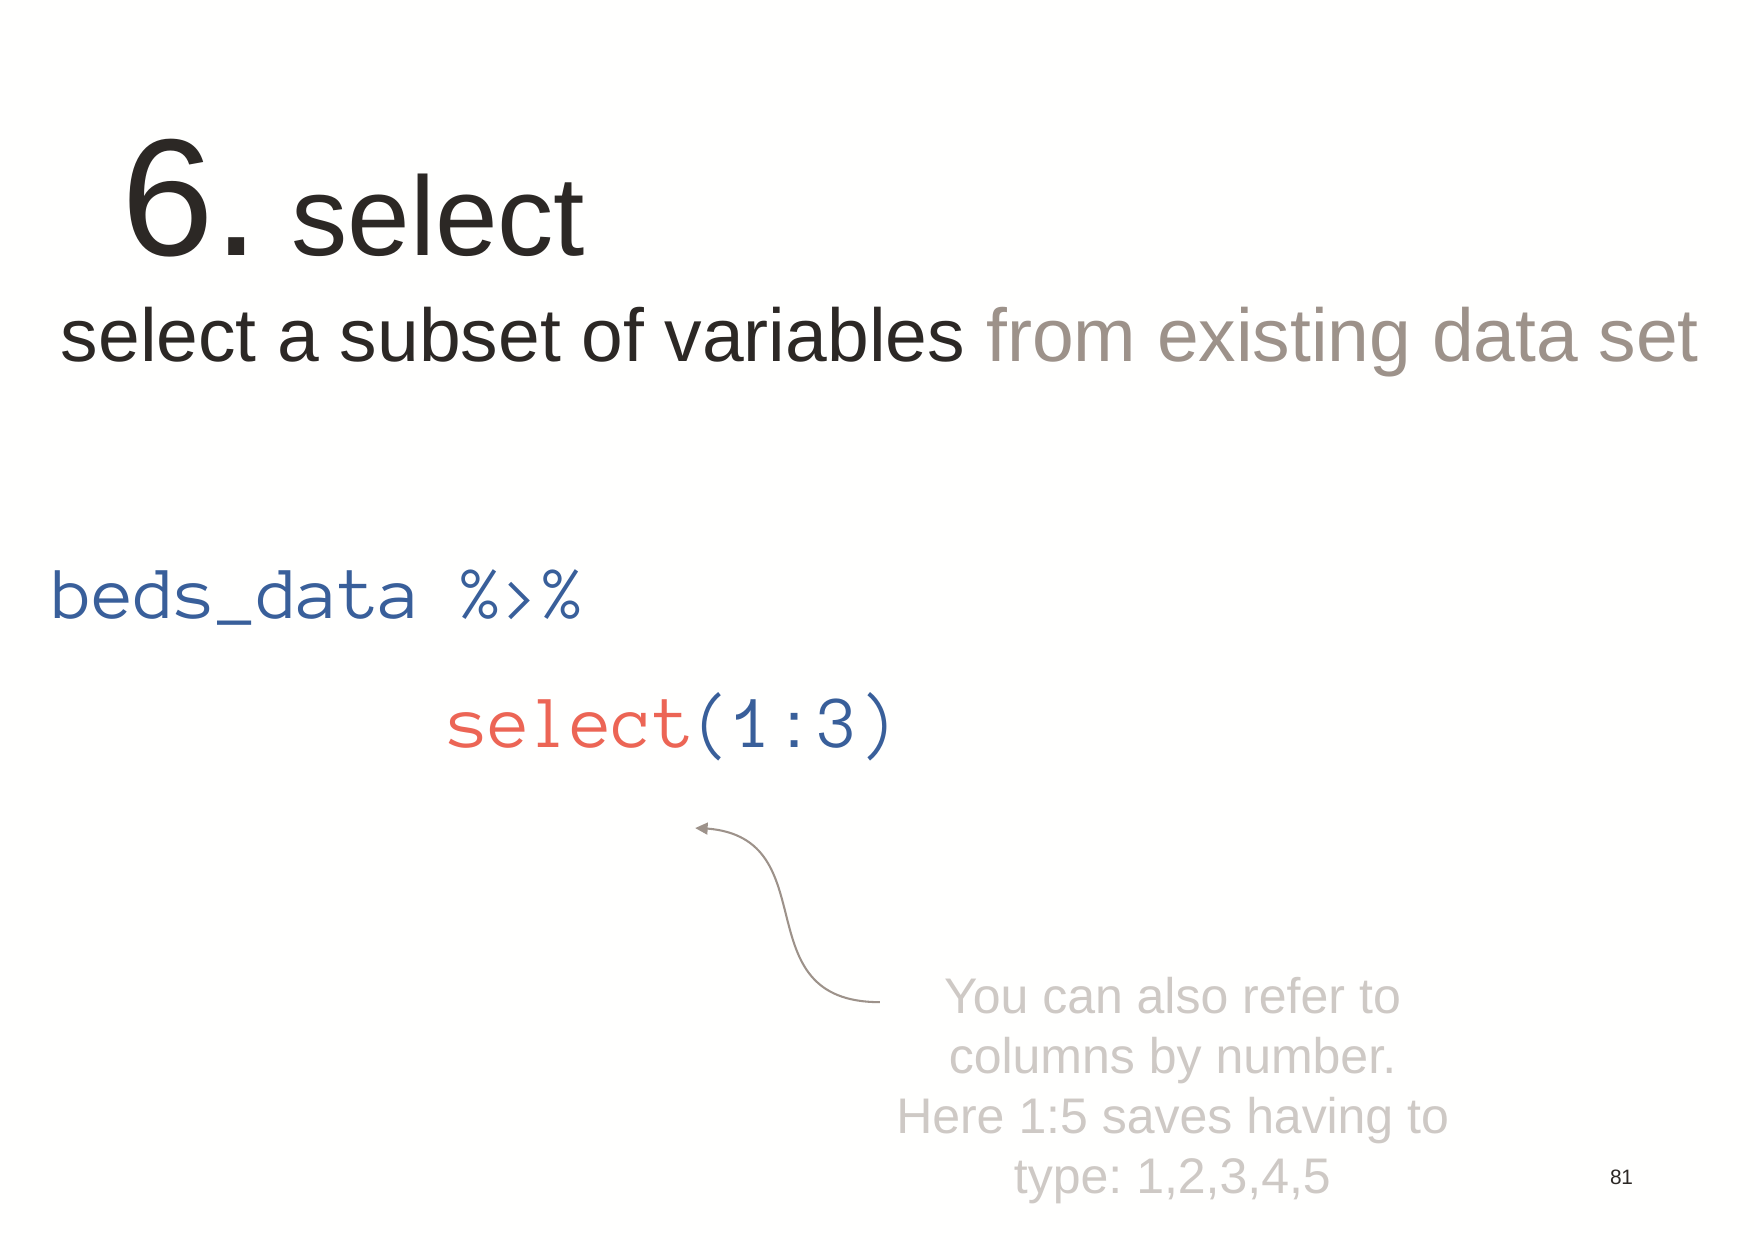

# 6. select
select a subset of variables from existing data set

beds_data %>%
	      select(1:3)

You can also refer to columns by number. Here 1:5 saves having to type: 1,2,3,4,5
81